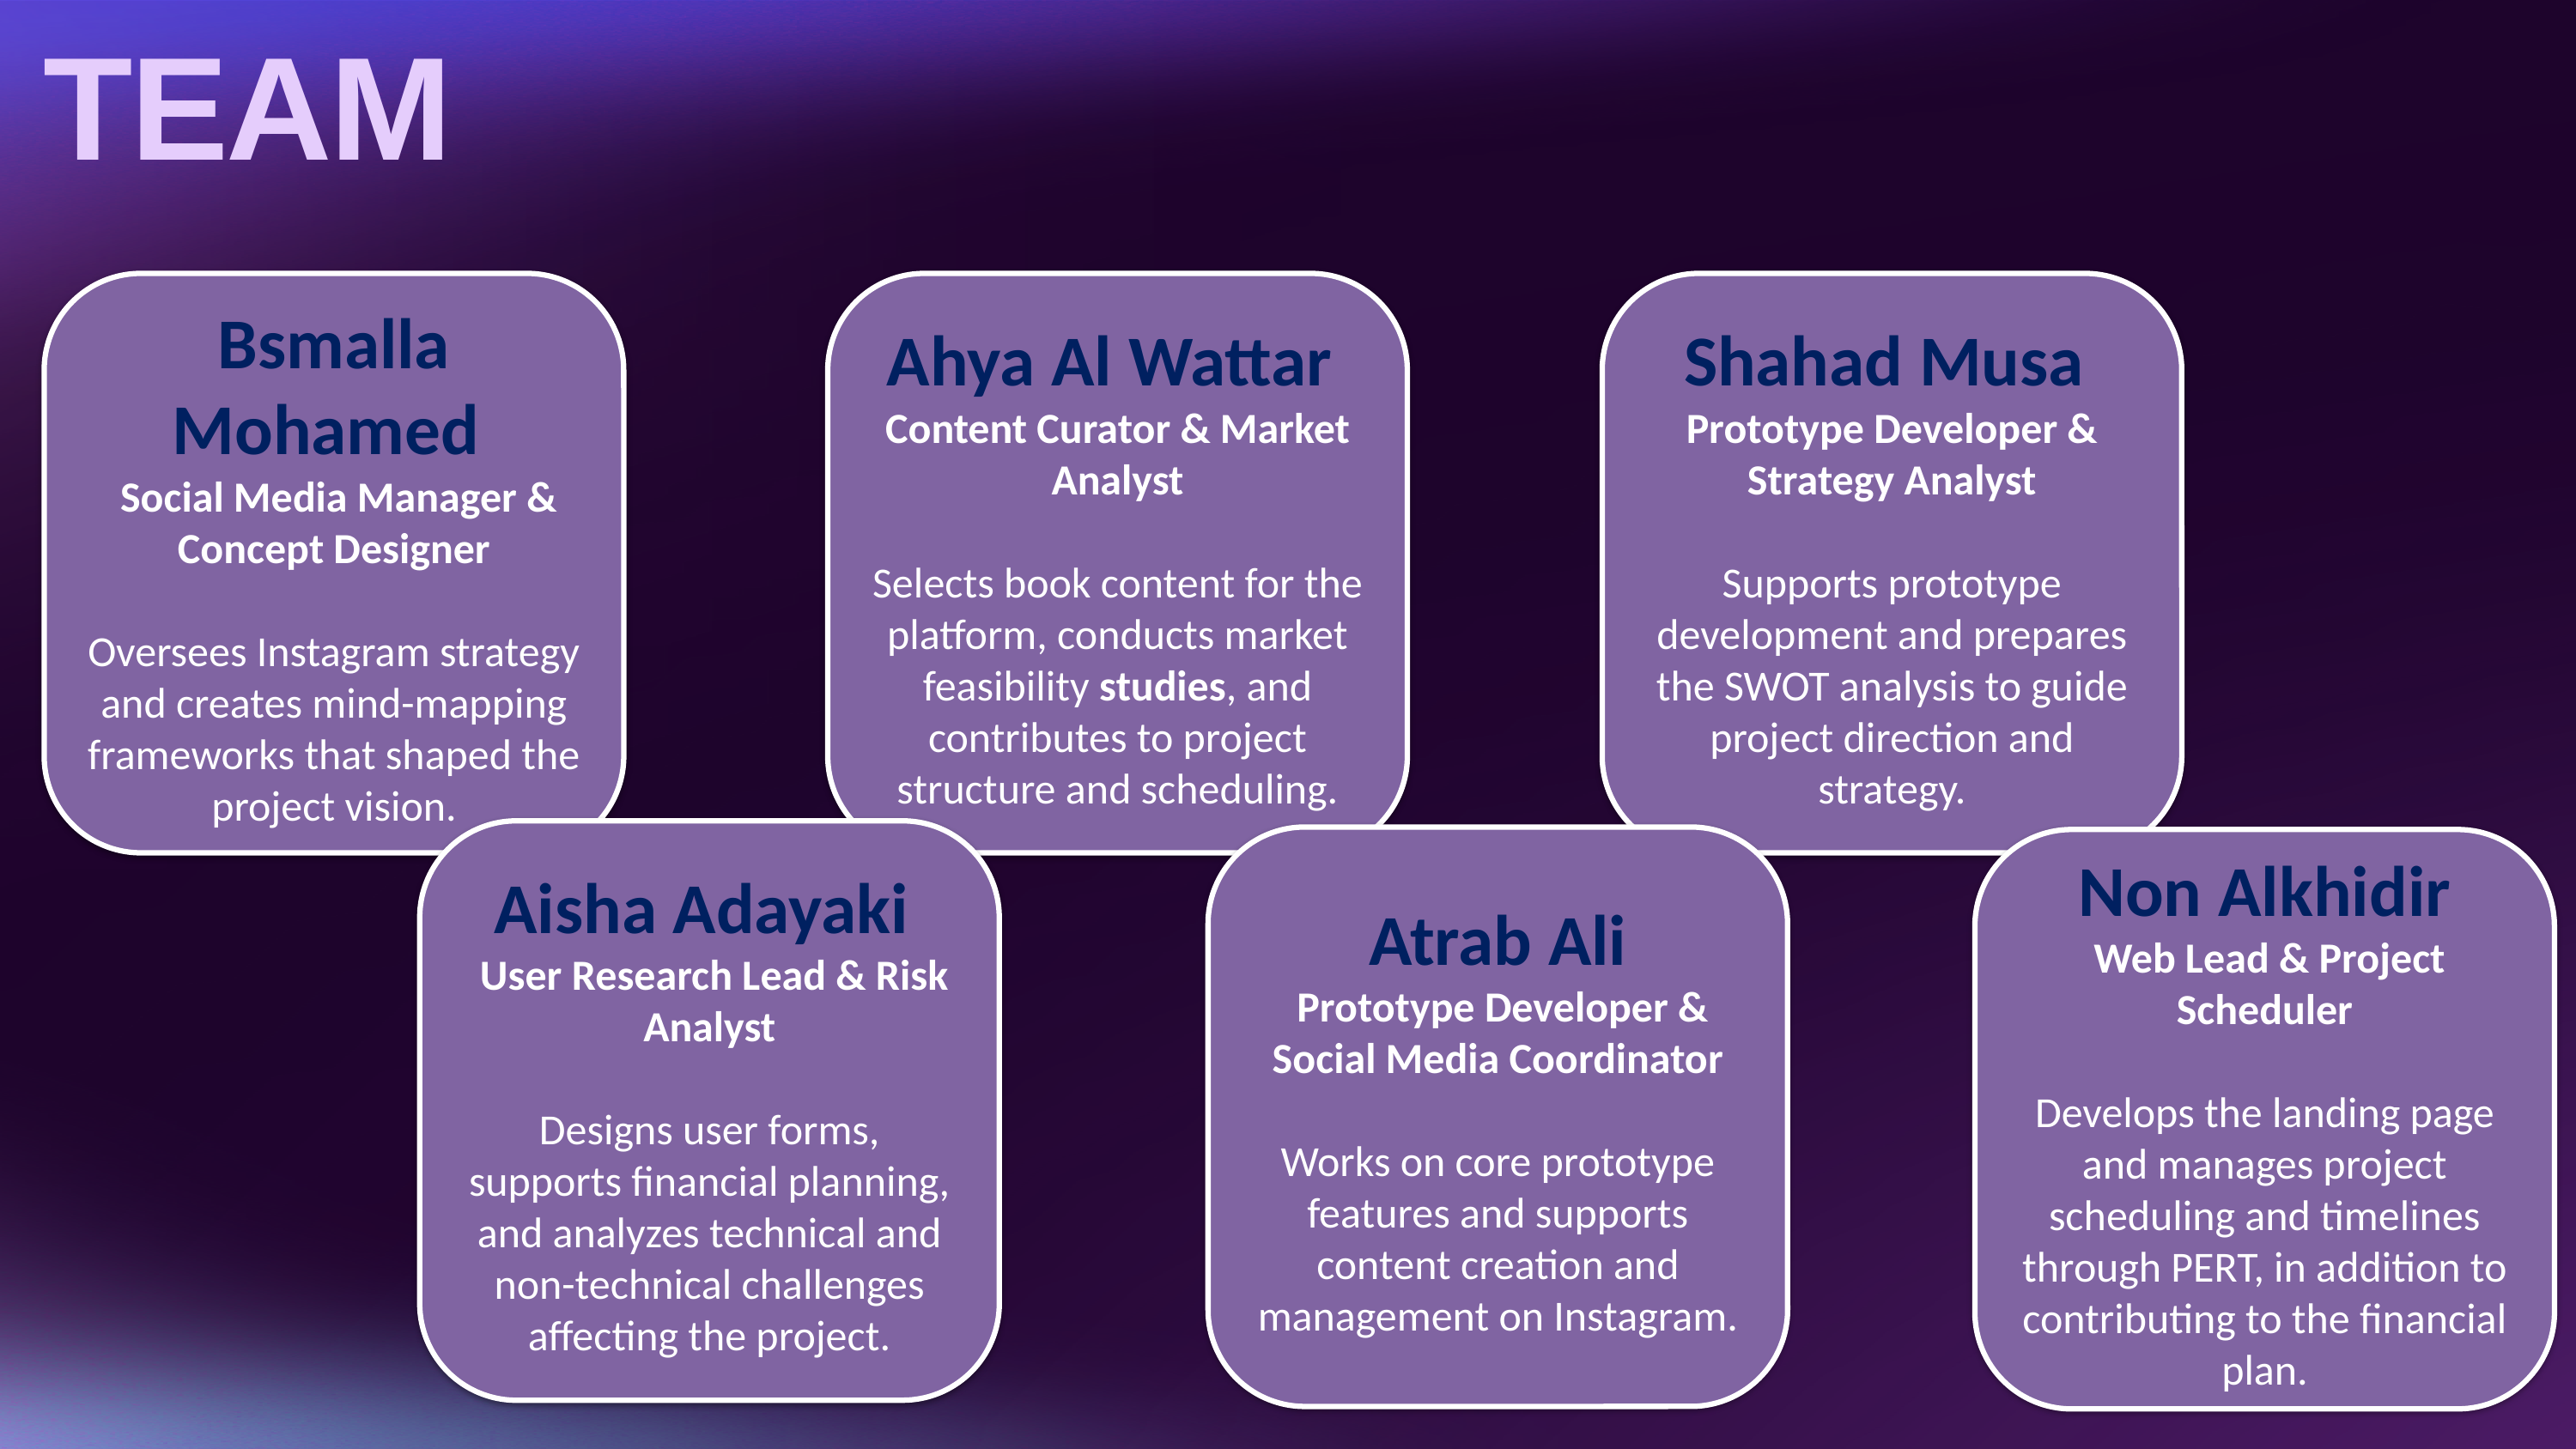

TEAM
Bsmalla Mohamed
 Social Media Manager & Concept Designer
Oversees Instagram strategy and creates mind-mapping frameworks that shaped the project vision.
Ahya Al Wattar
Content Curator & Market Analyst
Selects book content for the platform, conducts market feasibility studies, and contributes to project structure and scheduling.
Shahad Musa
Prototype Developer & Strategy Analyst
Supports prototype development and prepares the SWOT analysis to guide project direction and strategy.
Aisha Adayaki
 User Research Lead & Risk Analyst
Designs user forms, supports financial planning, and analyzes technical and non-technical challenges affecting the project.
Atrab Ali
 Prototype Developer & Social Media Coordinator
Works on core prototype features and supports content creation and management on Instagram.
Non Alkhidir
 Web Lead & Project Scheduler
Develops the landing page and manages project scheduling and timelines through PERT, in addition to contributing to the financial plan.